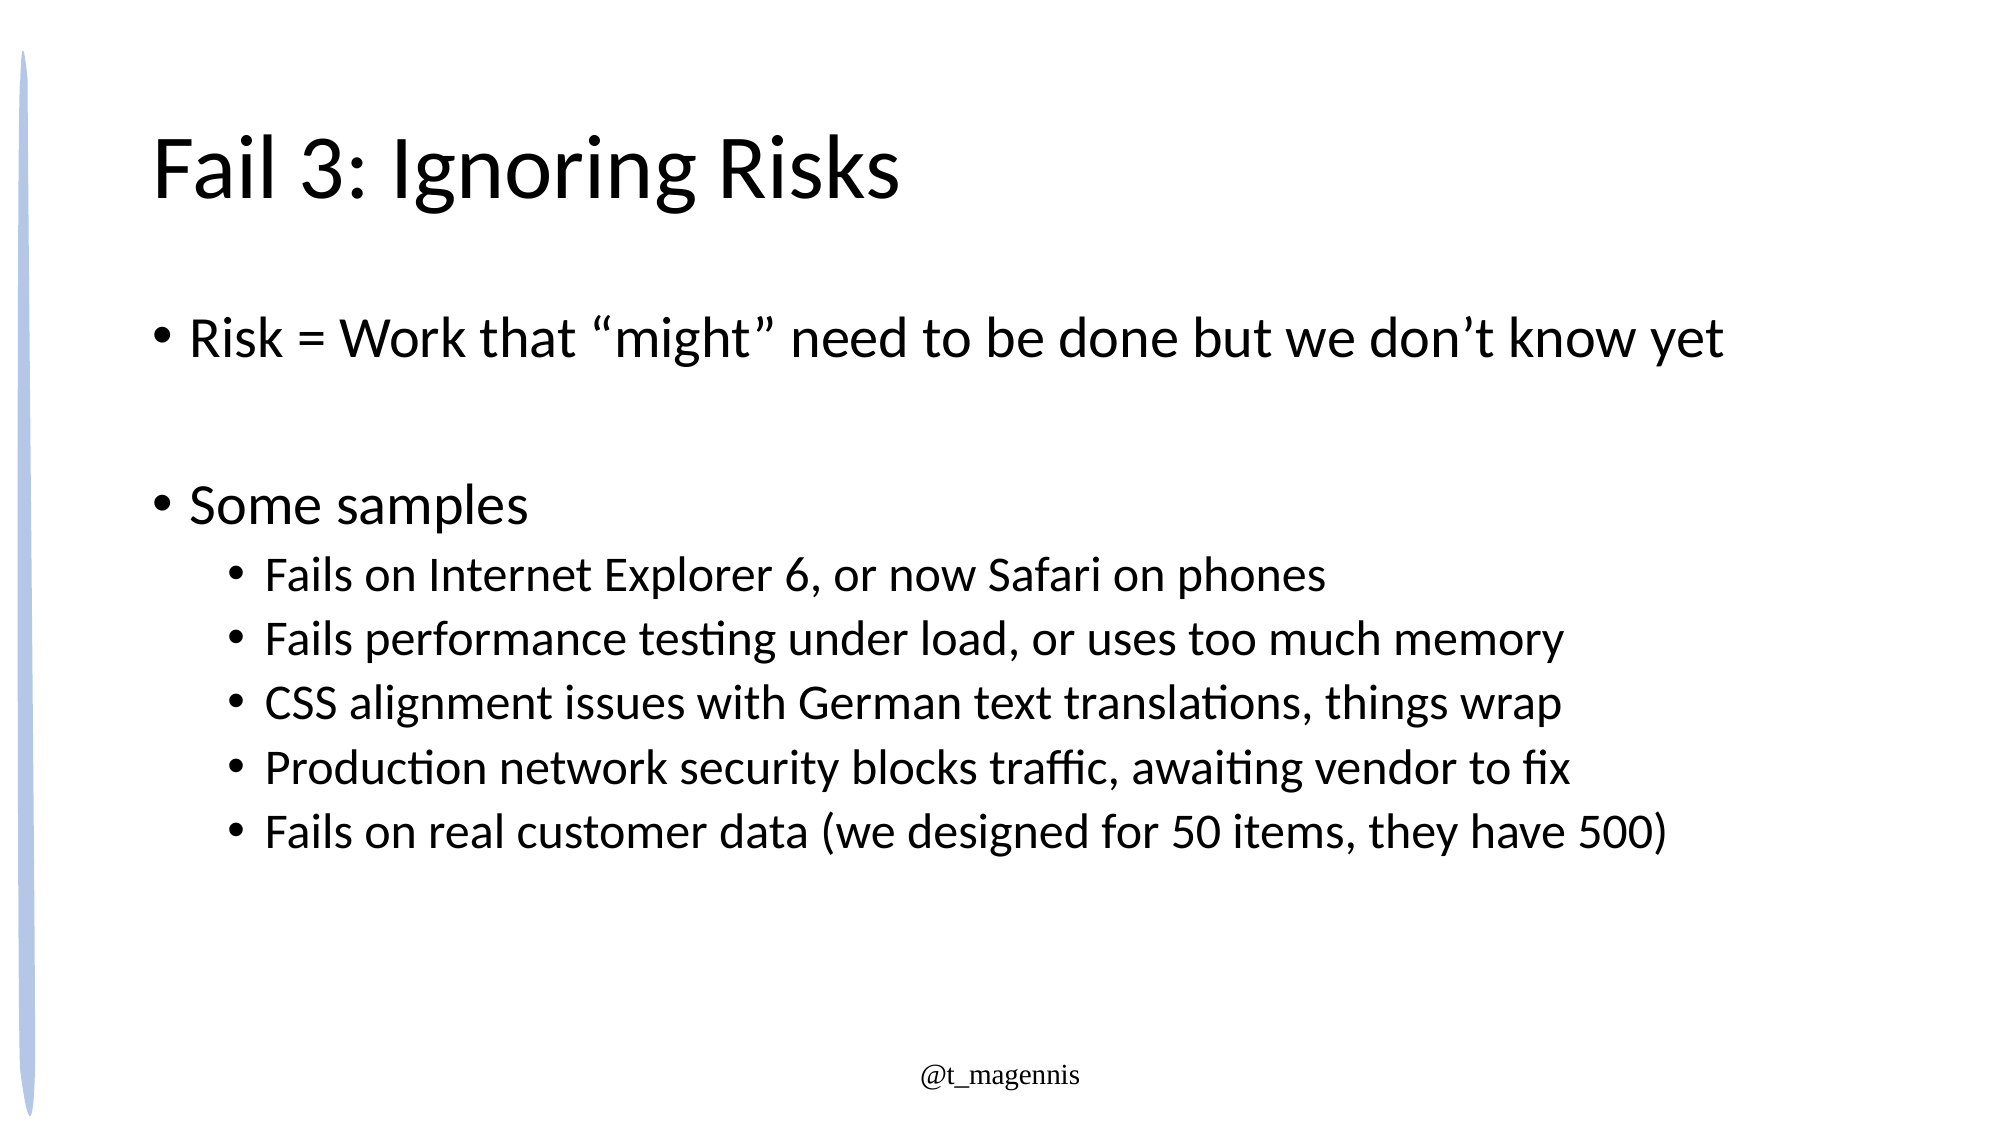

# Fail 3: Ignoring Risks
Risk = Work that “might” need to be done but we don’t know yet

Some samples
Fails on Internet Explorer 6, or now Safari on phones
Fails performance testing under load, or uses too much memory
CSS alignment issues with German text translations, things wrap
Production network security blocks traffic, awaiting vendor to fix
Fails on real customer data (we designed for 50 items, they have 500)
@t_magennis